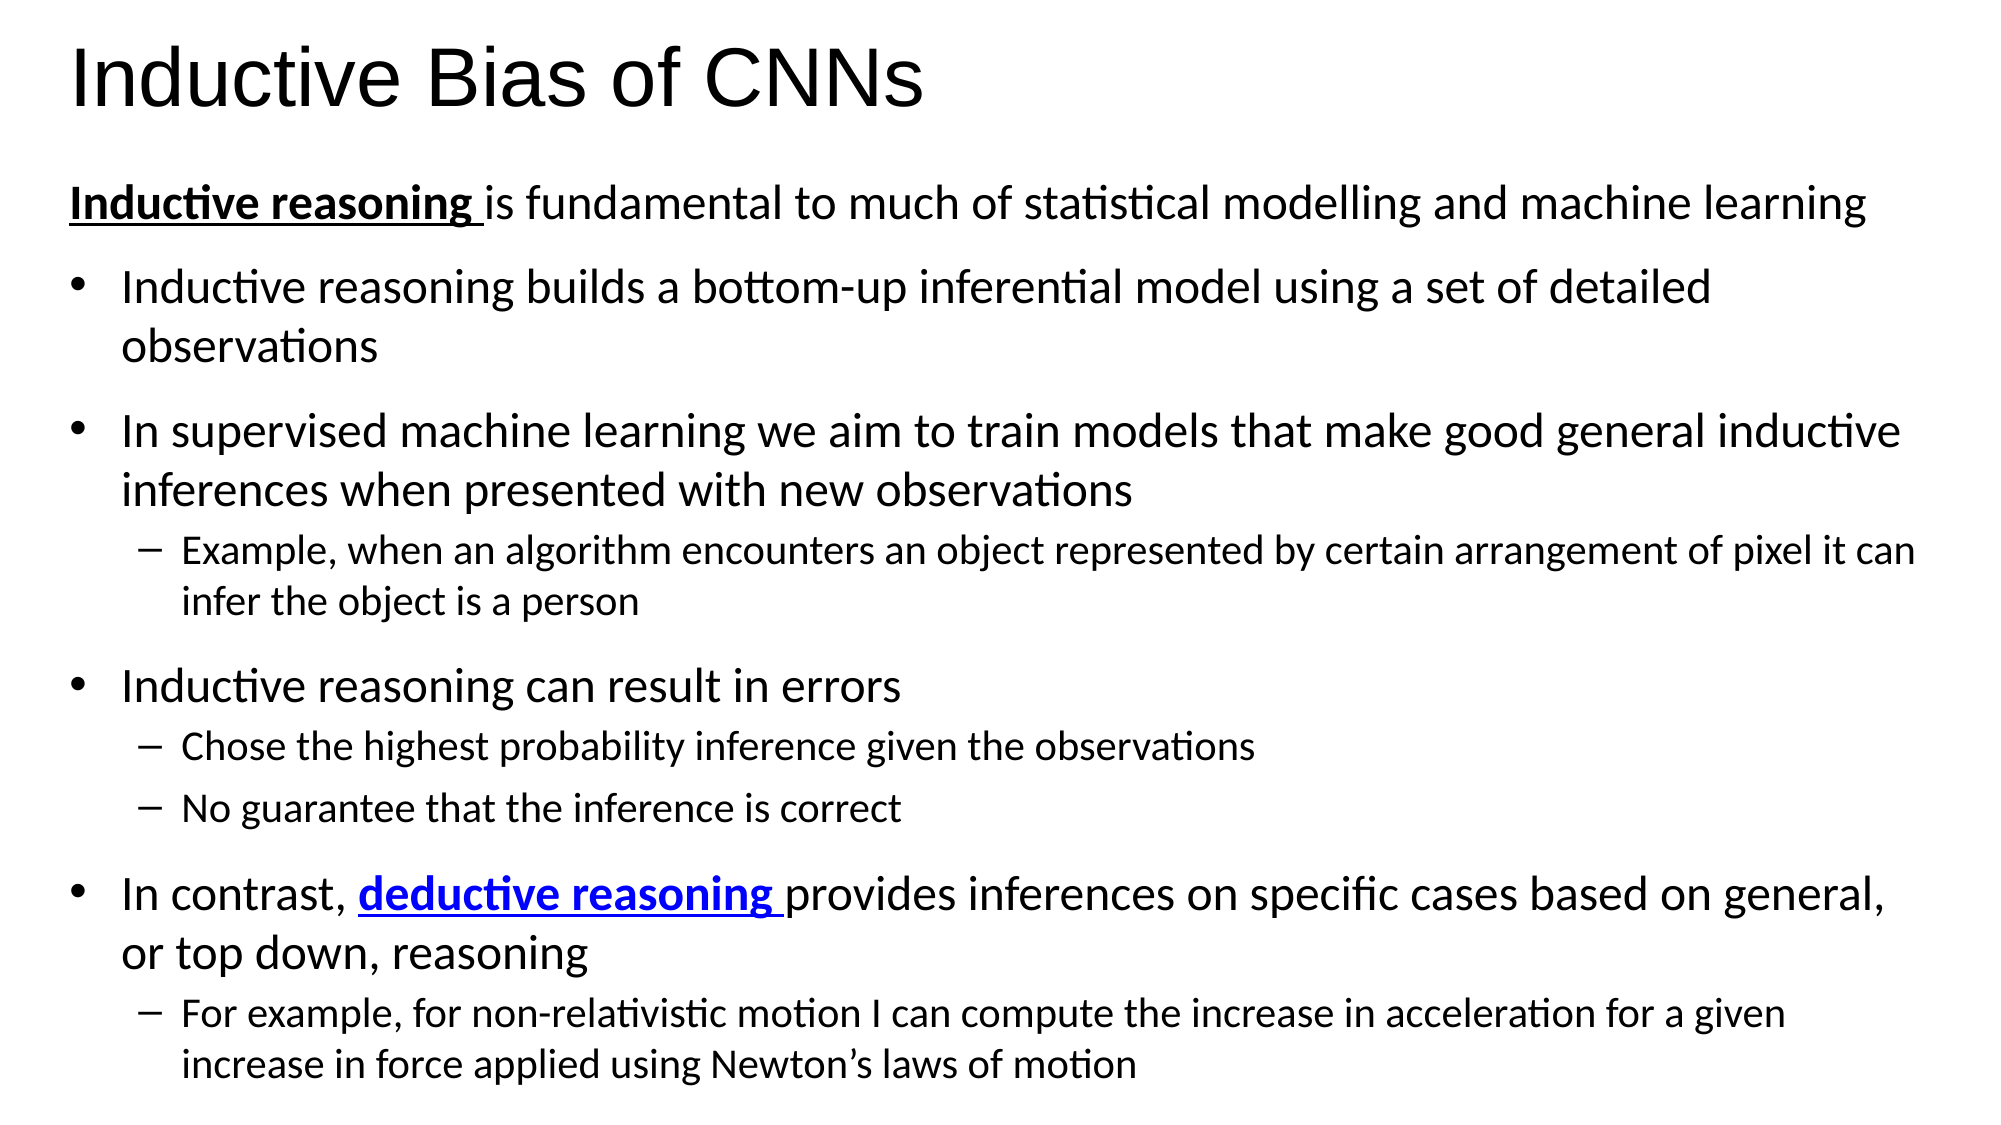

# Inductive Bias of CNNs
Inductive reasoning is fundamental to much of statistical modelling and machine learning
Inductive reasoning builds a bottom-up inferential model using a set of detailed observations
In supervised machine learning we aim to train models that make good general inductive inferences when presented with new observations
Example, when an algorithm encounters an object represented by certain arrangement of pixel it can infer the object is a person
Inductive reasoning can result in errors
Chose the highest probability inference given the observations
No guarantee that the inference is correct
In contrast, deductive reasoning provides inferences on specific cases based on general, or top down, reasoning
For example, for non-relativistic motion I can compute the increase in acceleration for a given increase in force applied using Newton’s laws of motion